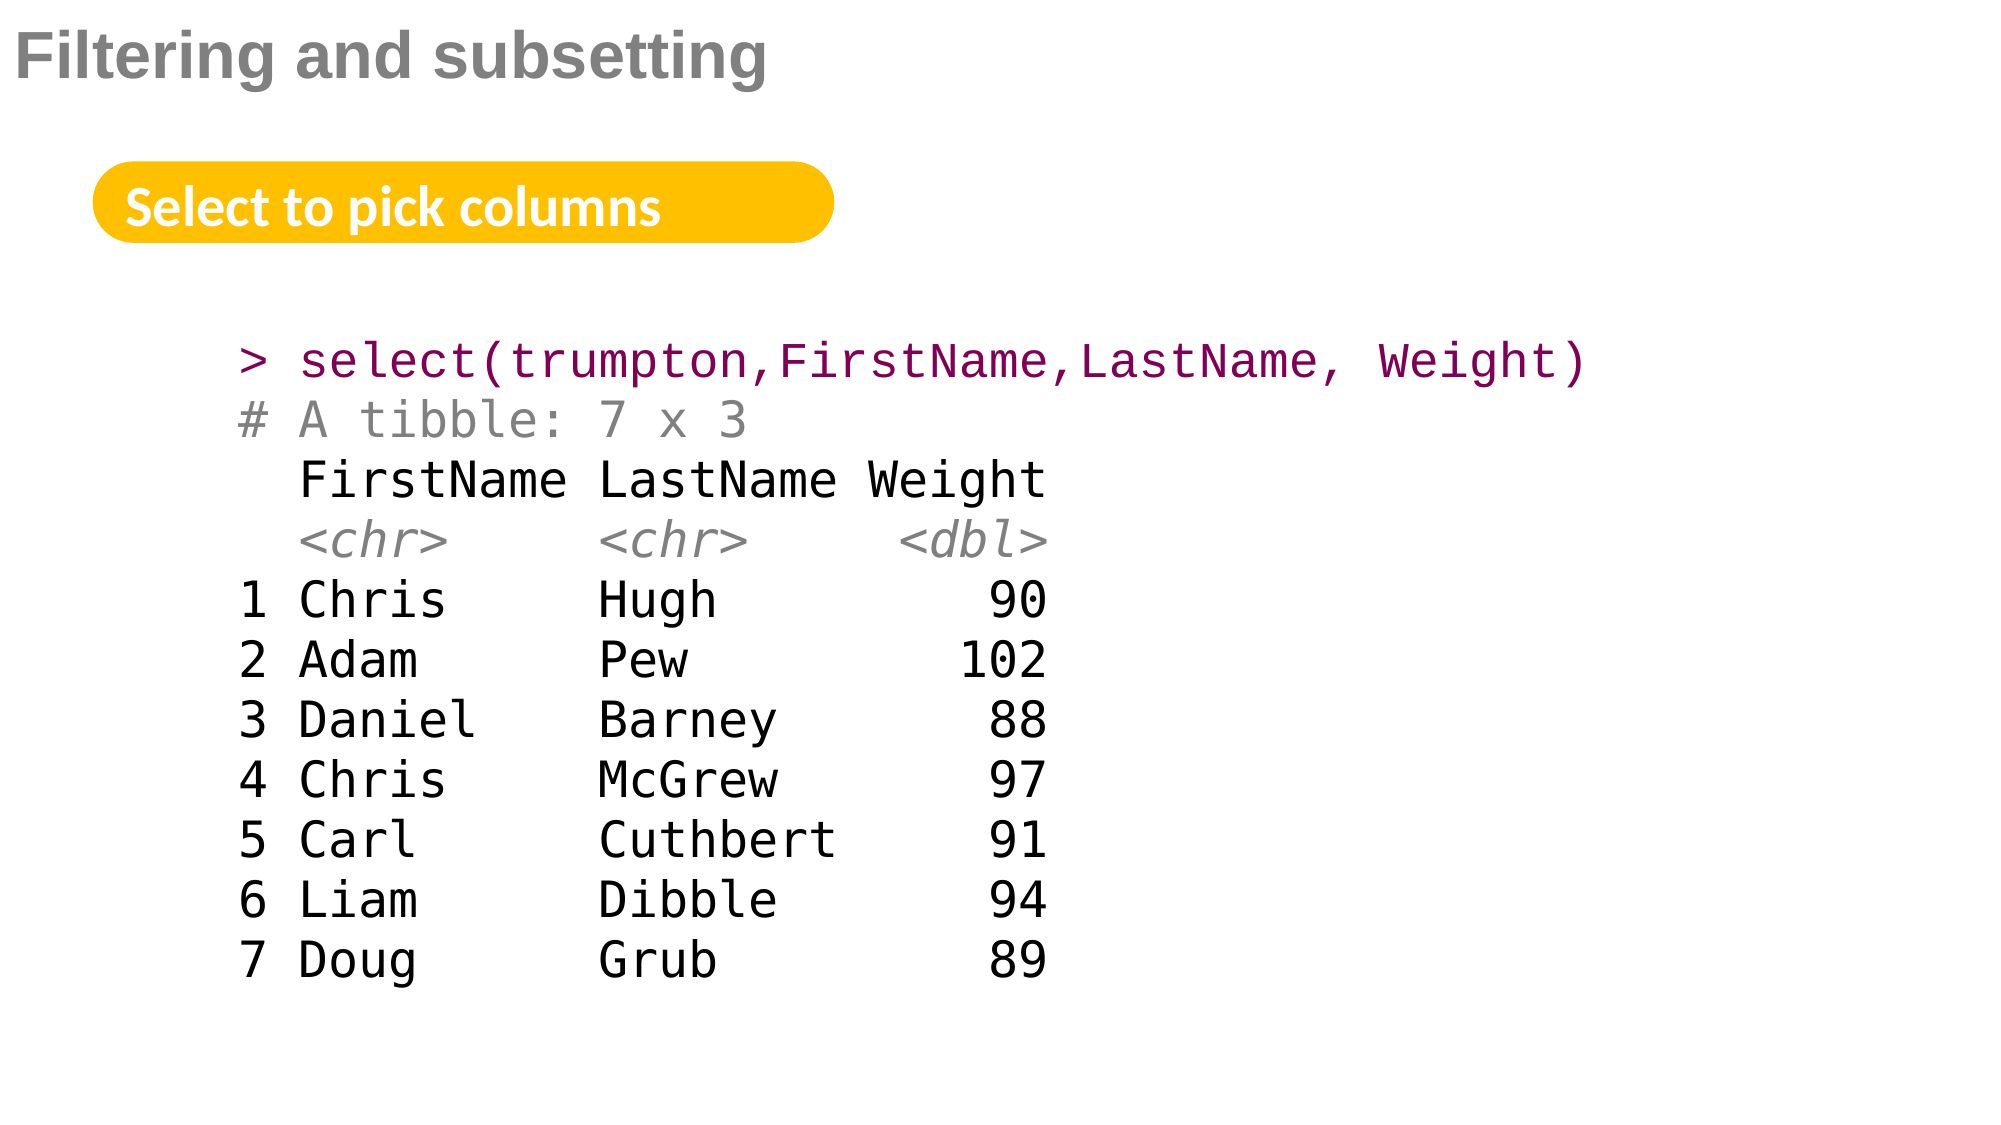

Filtering and subsetting
Select to pick columns

> select(trumpton,FirstName,LastName, Weight)
# A tibble: 7 x 3
  FirstName LastName Weight
  <chr>     <chr>     <dbl>
1 Chris     Hugh         90
2 Adam      Pew         102
3 Daniel    Barney       88
4 Chris     McGrew       97
5 Carl      Cuthbert     91
6 Liam      Dibble       94
7 Doug      Grub         89